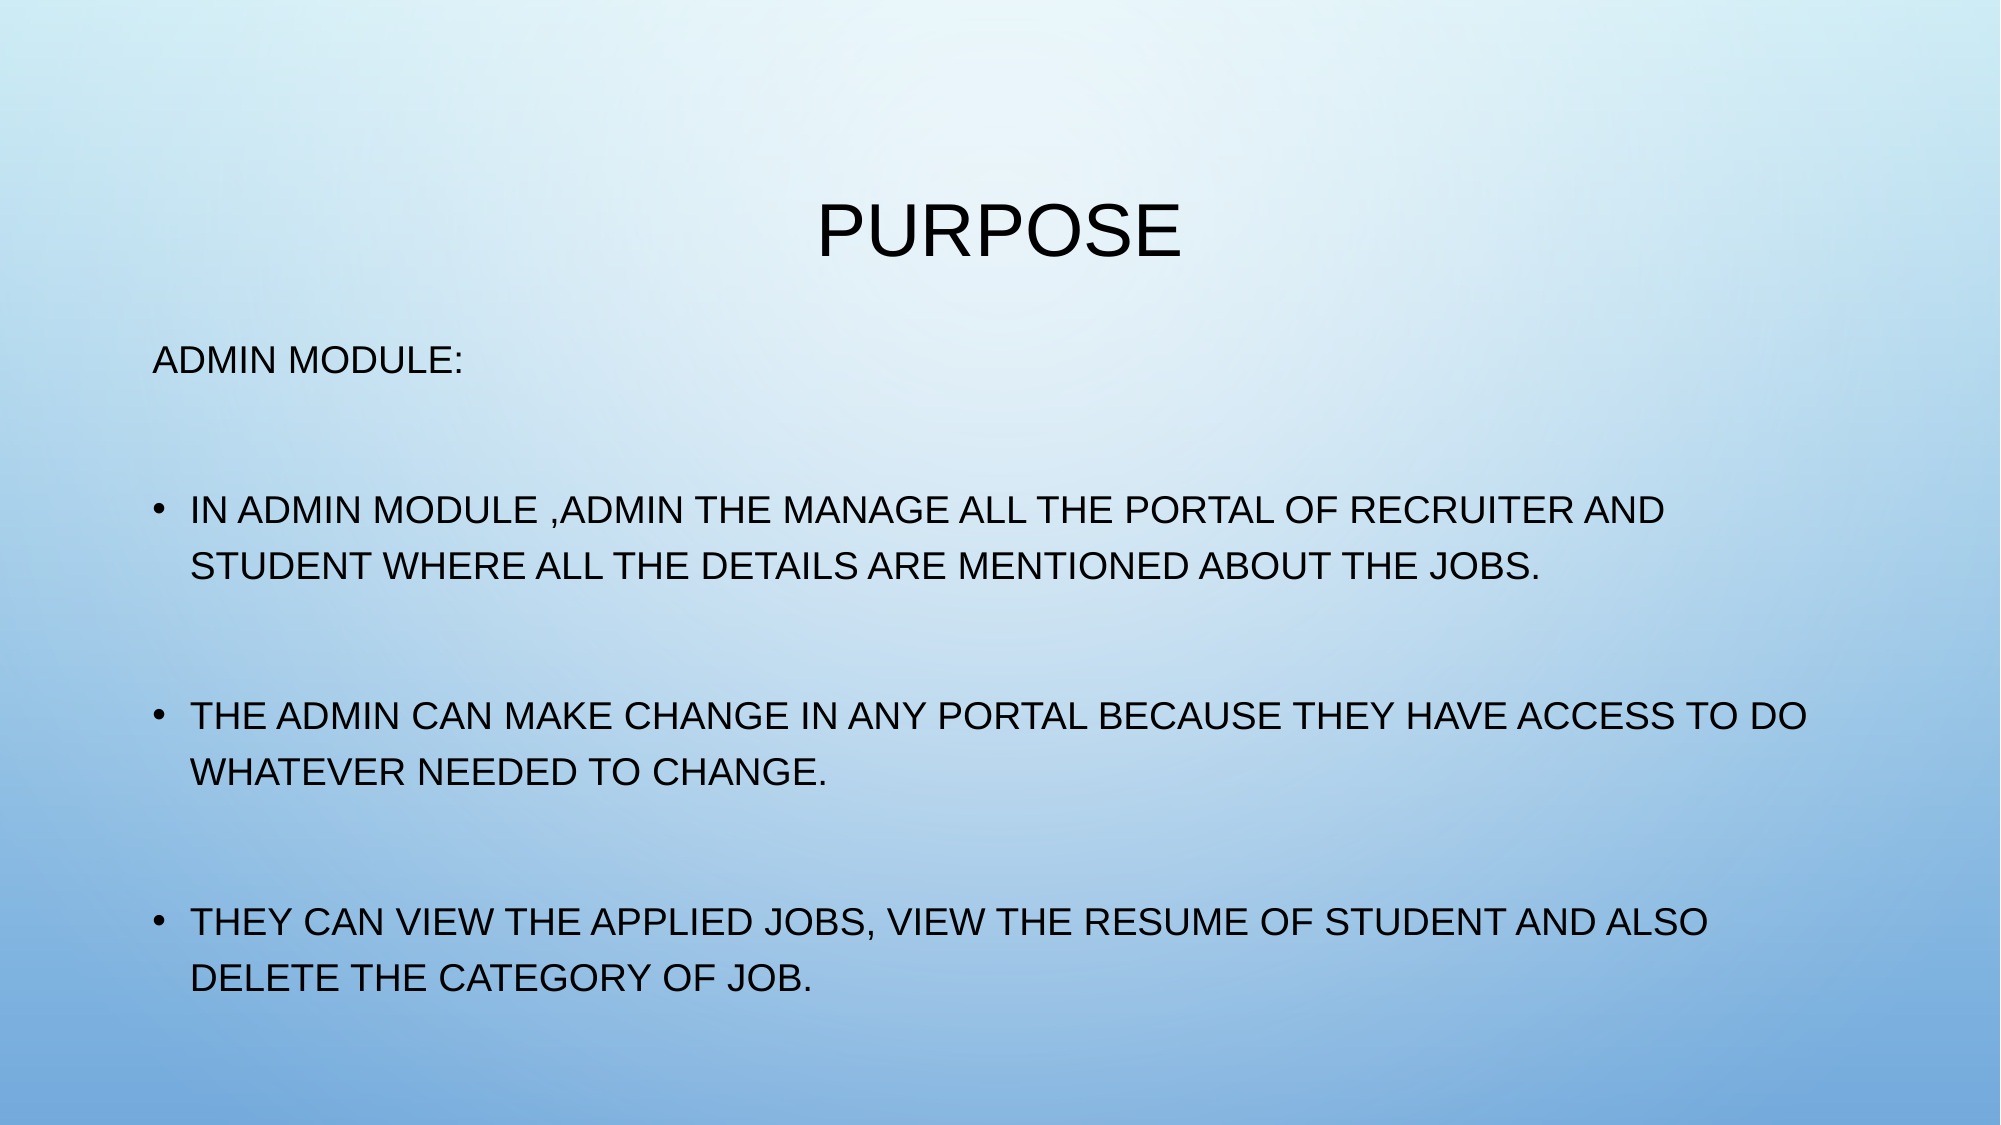

# Purpose
Admin Module:

In Admin Module ,admin the manage all the portal of recruiter and student where all the details are mentioned about the jobs.

The Admin can make change in any portal because they have access to do whatever needed to change.

They can view the applied jobs, view the resume of student and also delete the category of job.